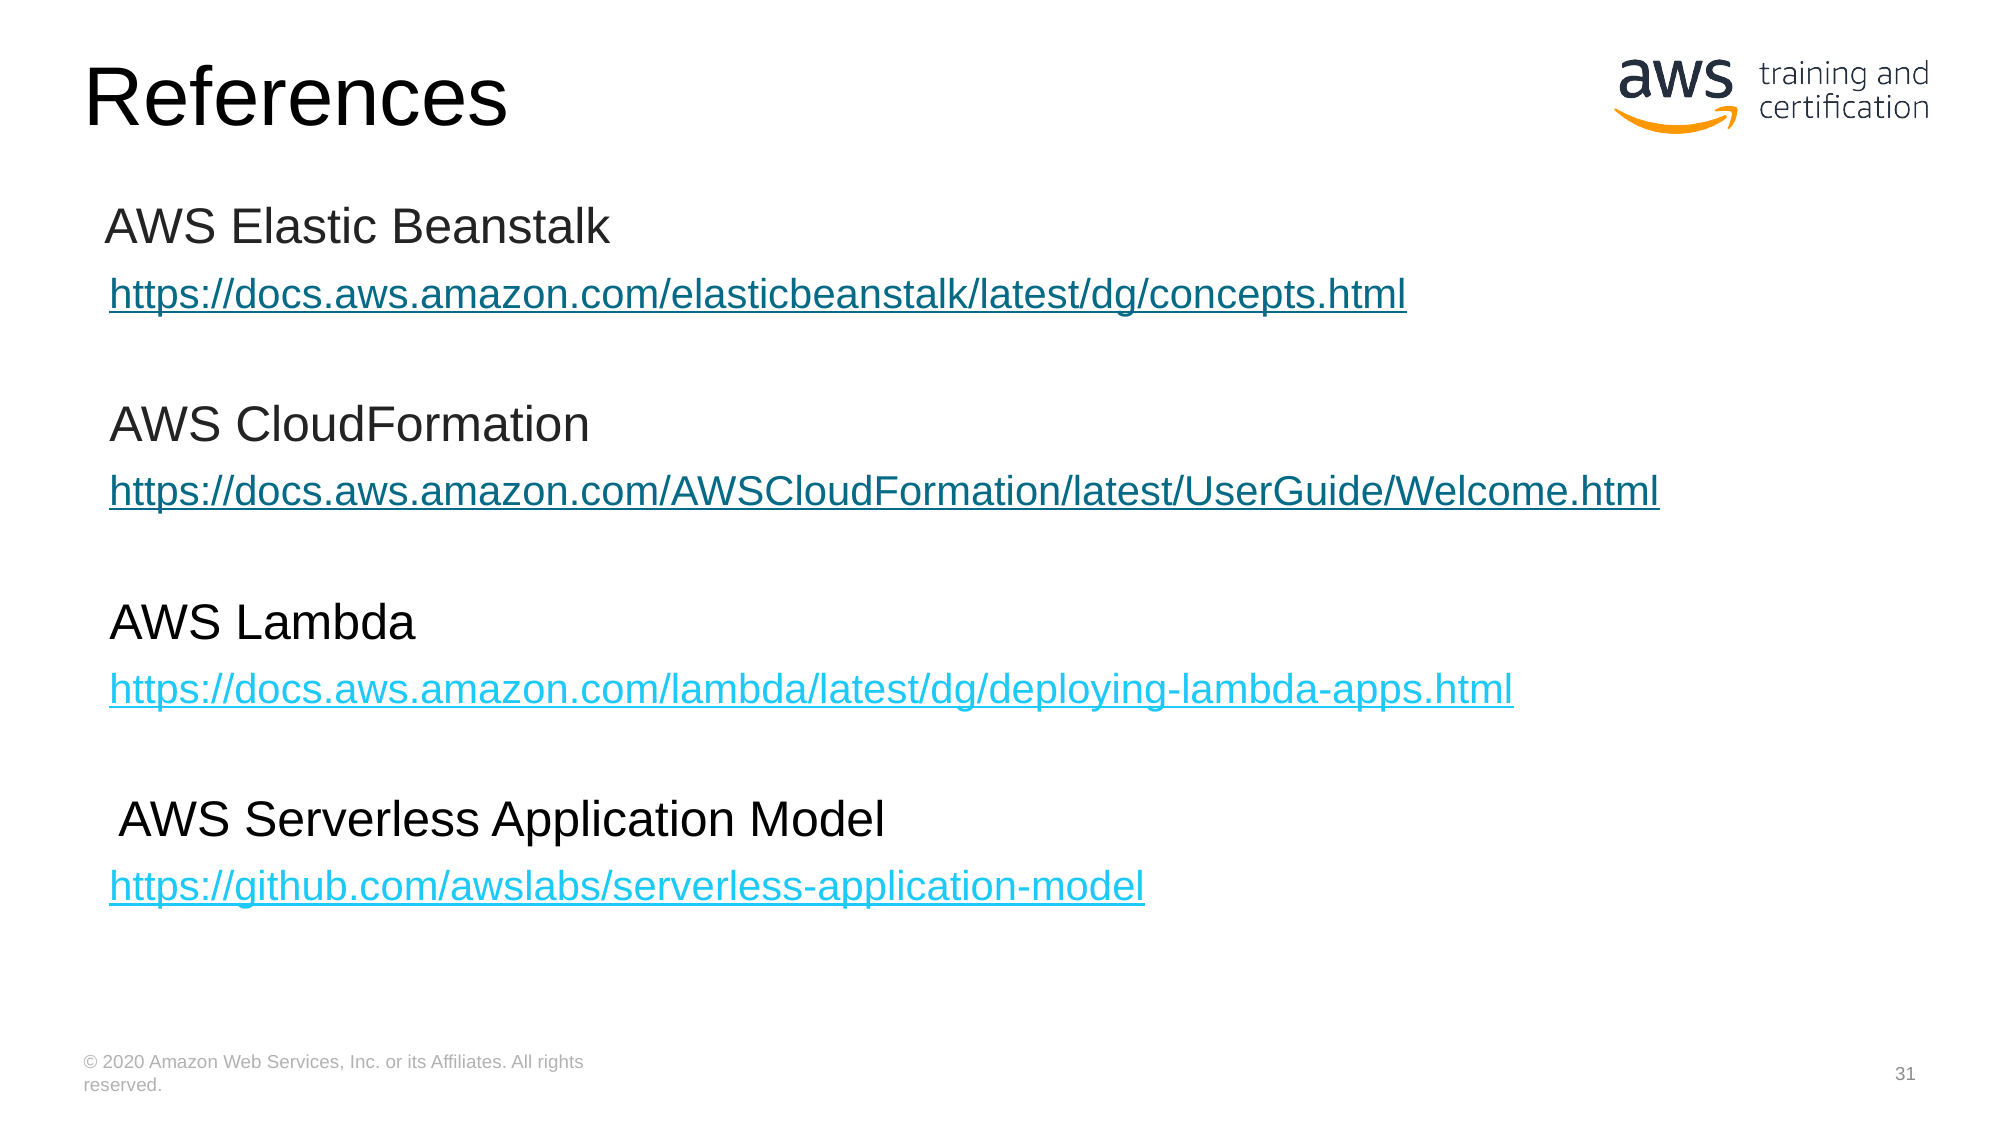

# References
     AWS Elastic Beanstalk
https://docs.aws.amazon.com/elasticbeanstalk/latest/dg/concepts.html

AWS CloudFormation
https://docs.aws.amazon.com/AWSCloudFormation/latest/UserGuide/Welcome.html

AWS Lambda
https://docs.aws.amazon.com/lambda/latest/dg/deploying-lambda-apps.html

      AWS Serverless Application Model
https://github.com/awslabs/serverless-application-model

© 2020 Amazon Web Services, Inc. or its Affiliates. All rights reserved.
31